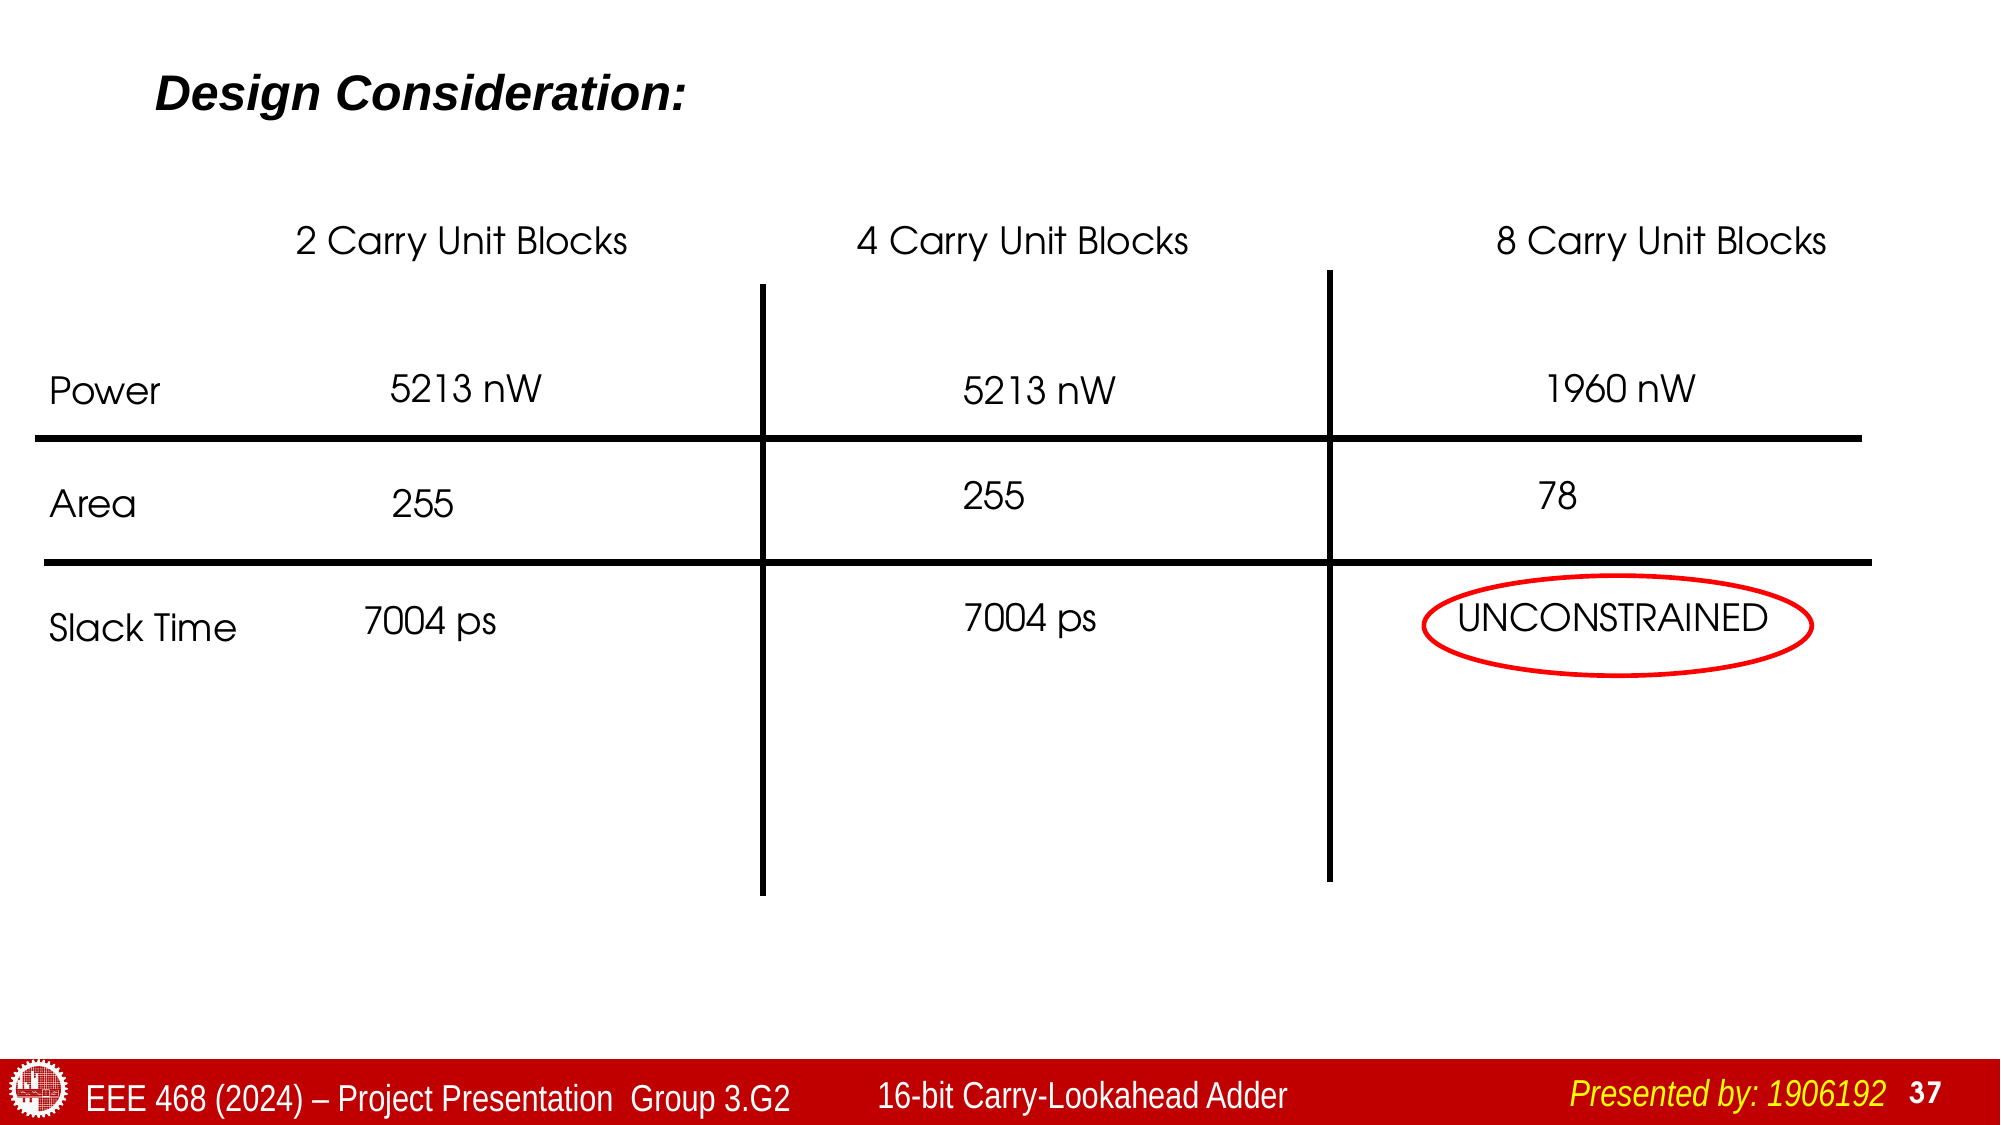

Design Consideration:

2 Carry Unit Blocks
4 Carry Unit Blocks
8 Carry Unit Blocks
5213 nW
1960 nW
Power
5213 nW
255
78
Area
255

7004 ps
UNCONSTRAINED
7004 ps
Slack Time
Presented by: 1906192
16-bit Carry-Lookahead Adder
EEE 468 (2024) – Project Presentation  Group 3.G2
37